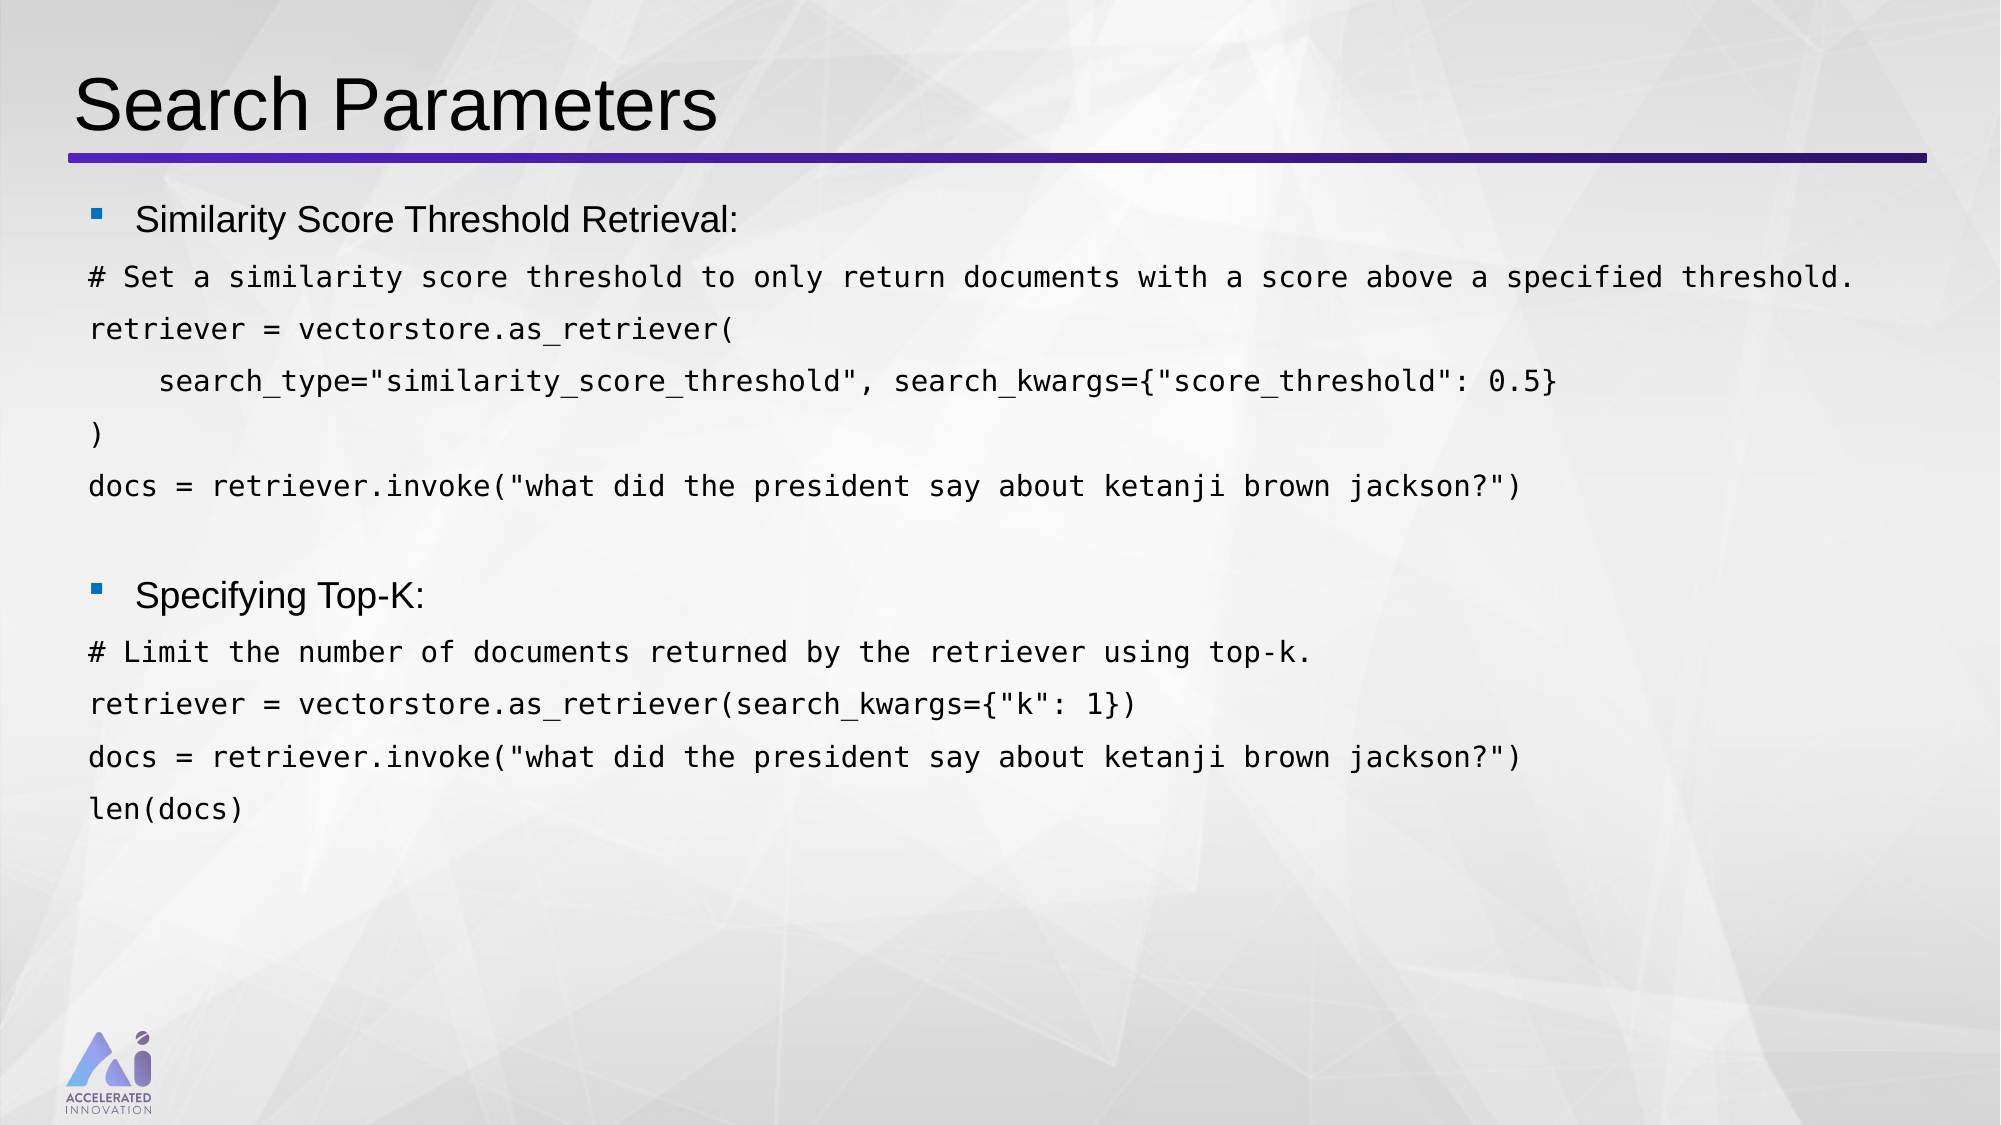

# Search Parameters
Similarity Score Threshold Retrieval:
# Set a similarity score threshold to only return documents with a score above a specified threshold.
retriever = vectorstore.as_retriever(
    search_type="similarity_score_threshold", search_kwargs={"score_threshold": 0.5}
)
docs = retriever.invoke("what did the president say about ketanji brown jackson?")

Specifying Top-K:
# Limit the number of documents returned by the retriever using top-k.
retriever = vectorstore.as_retriever(search_kwargs={"k": 1})
docs = retriever.invoke("what did the president say about ketanji brown jackson?")
len(docs)